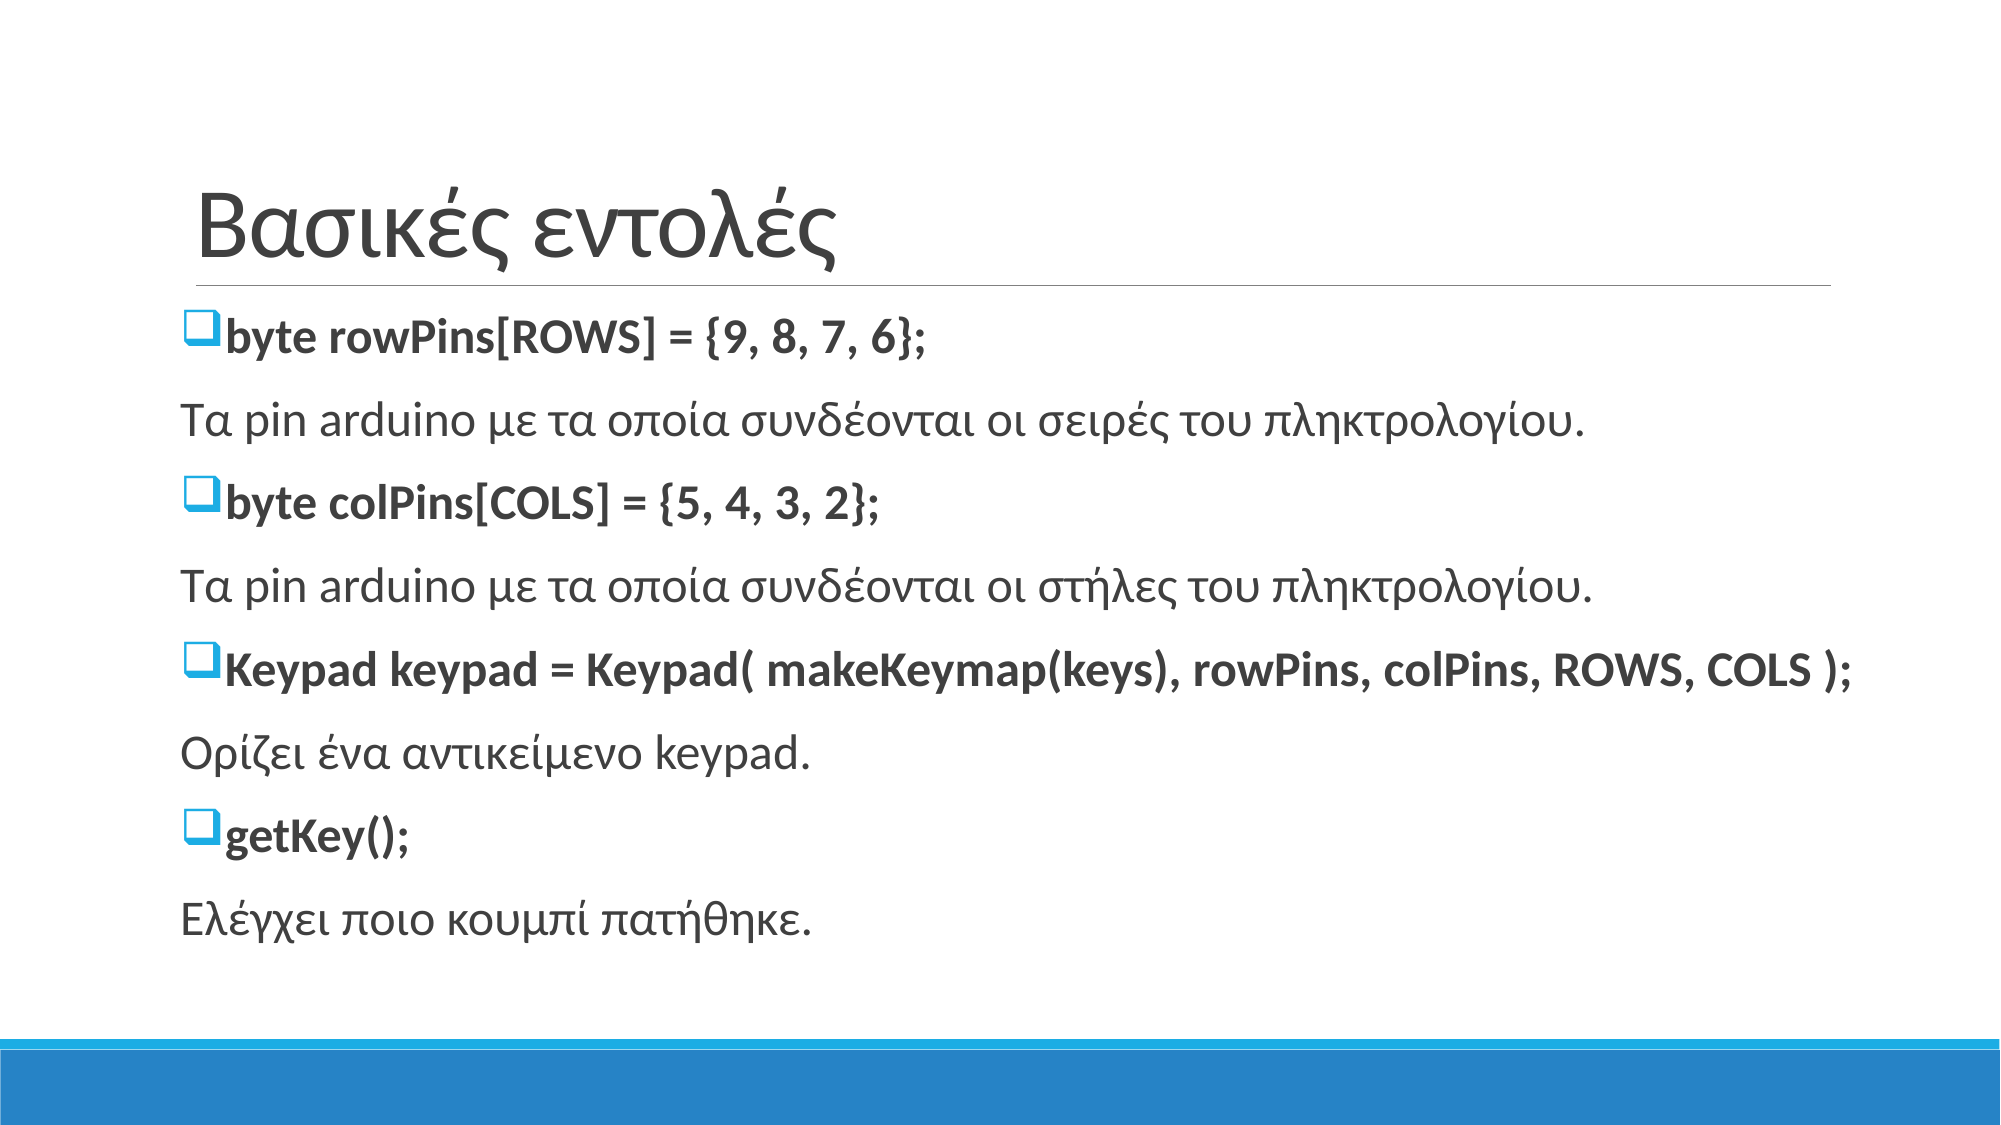

# Βασικές εντολές
byte rowPins[ROWS] = {9, 8, 7, 6};
Τα pin arduino με τα οποία συνδέονται οι σειρές του πληκτρολογίου.
byte colPins[COLS] = {5, 4, 3, 2};
Τα pin arduino με τα οποία συνδέονται οι στήλες του πληκτρολογίου.
Keypad keypad = Keypad( makeKeymap(keys), rowPins, colPins, ROWS, COLS );
Ορίζει ένα αντικείμενο keypad.
getKey();
Ελέγχει ποιο κουμπί πατήθηκε.